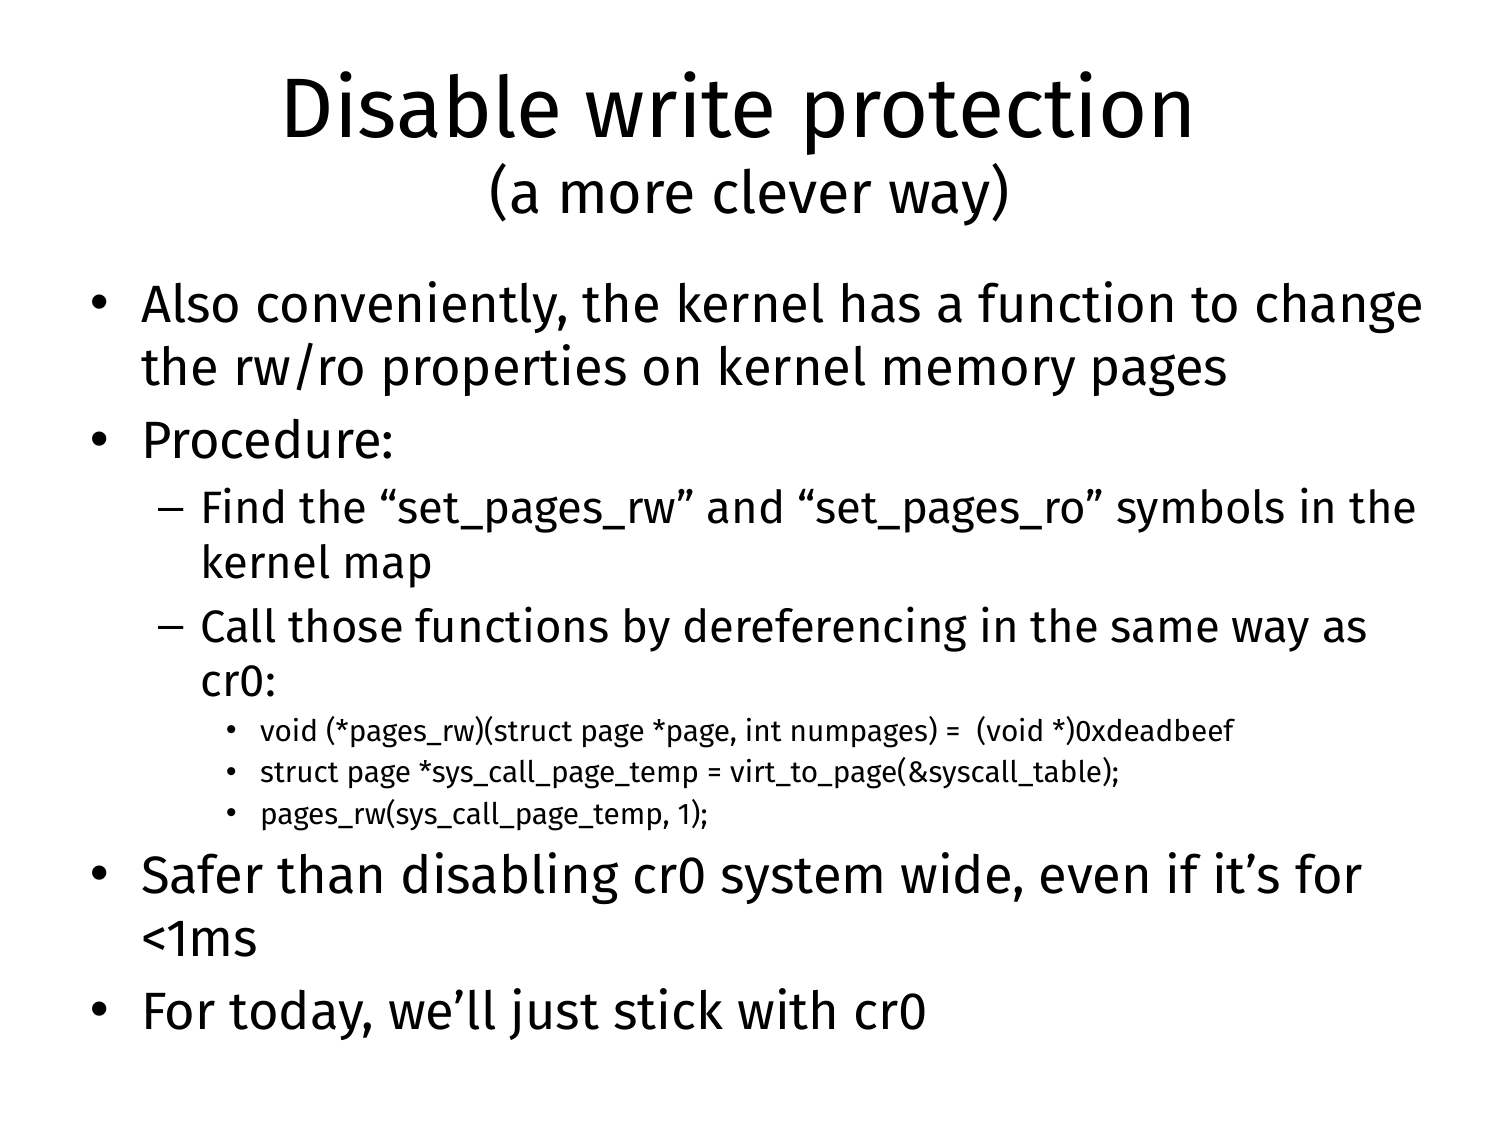

# Disable write protection (a more clever way)
Also conveniently, the kernel has a function to change the rw/ro properties on kernel memory pages
Procedure:
Find the “set_pages_rw” and “set_pages_ro” symbols in the kernel map
Call those functions by dereferencing in the same way as cr0:
void (*pages_rw)(struct page *page, int numpages) =  (void *)0xdeadbeef
struct page *sys_call_page_temp = virt_to_page(&syscall_table);
pages_rw(sys_call_page_temp, 1);
Safer than disabling cr0 system wide, even if it’s for <1ms
For today, we’ll just stick with cr0